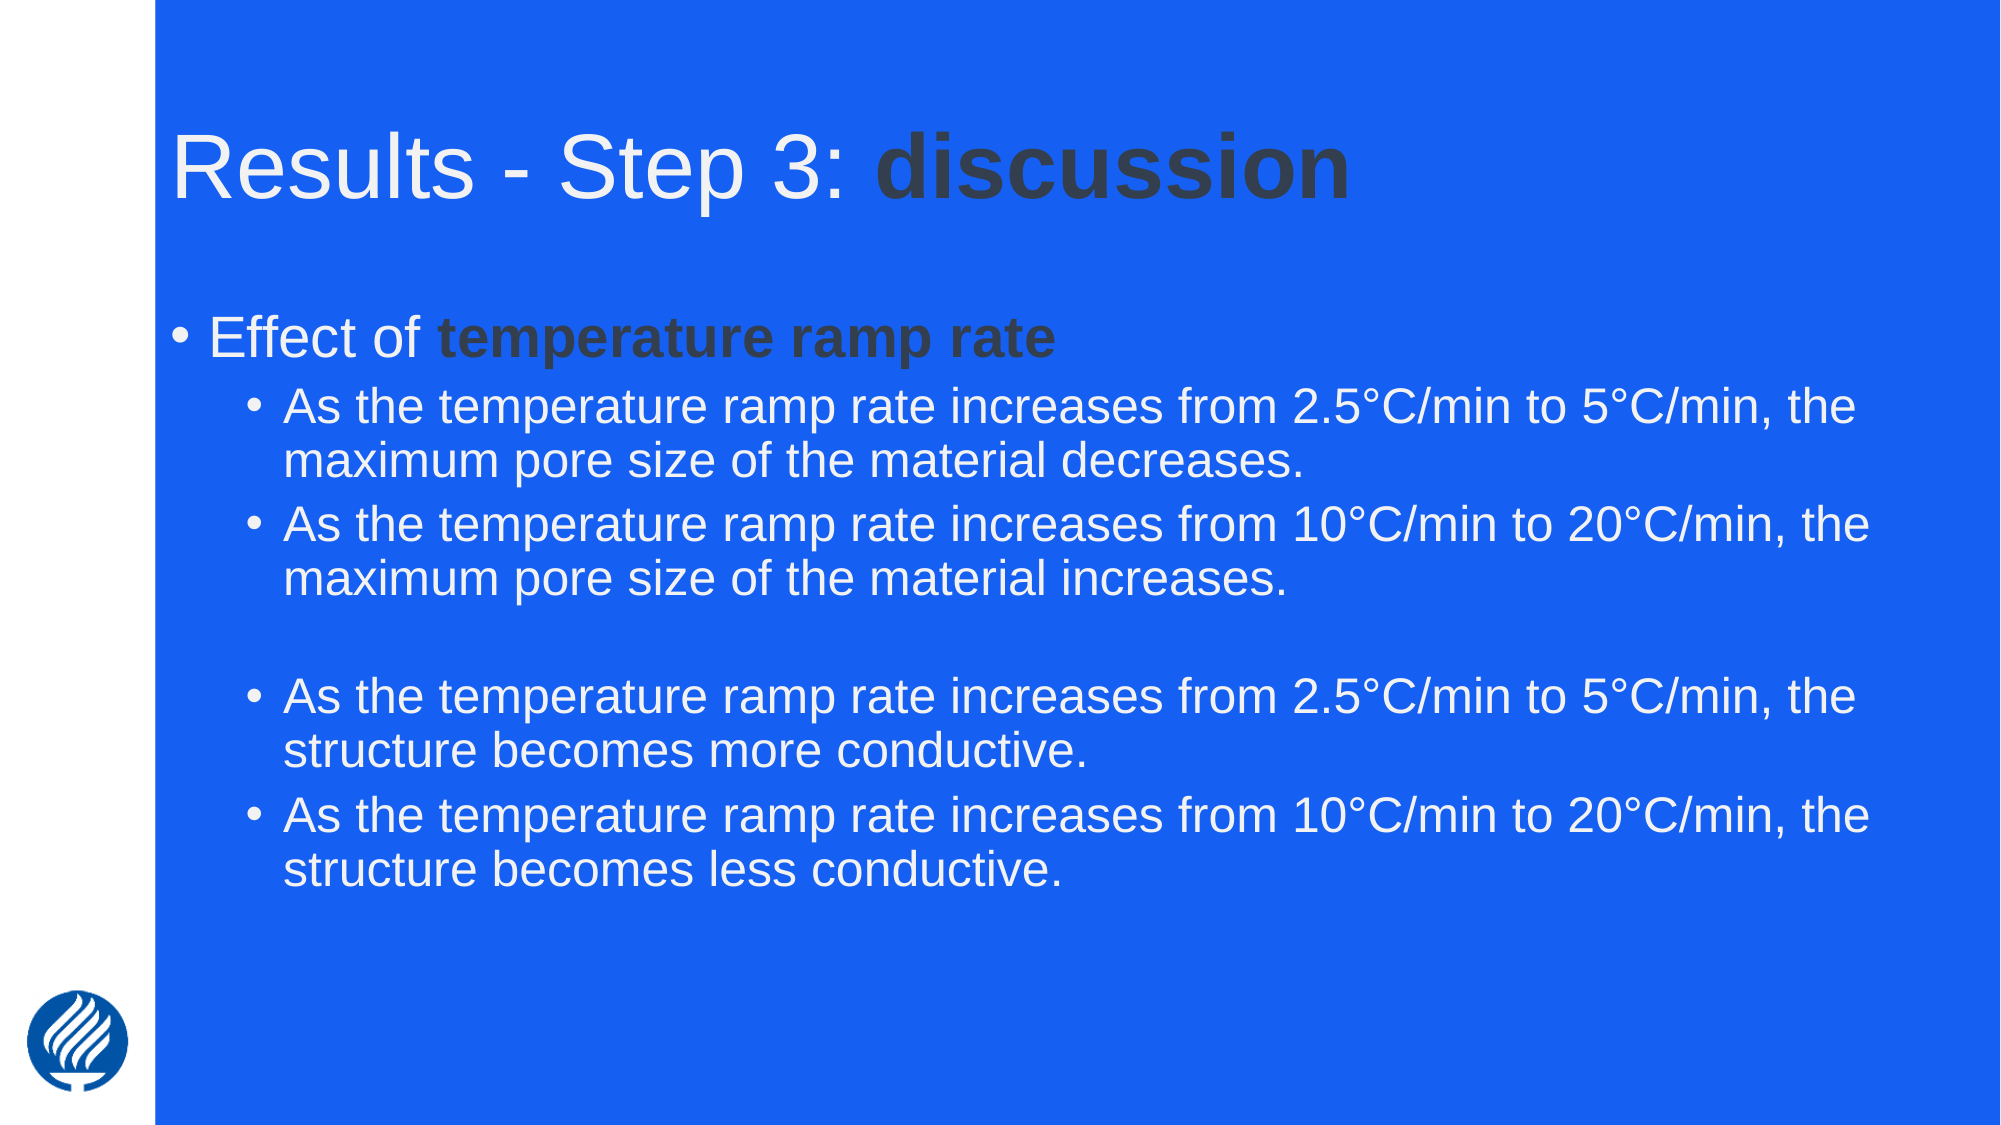

# Results - Step 3: discussion
Effect of temperature ramp rate
As the temperature ramp rate increases from 2.5°C/min to 5°C/min, the maximum pore size of the material decreases.
As the temperature ramp rate increases from 10°C/min to 20°C/min, the maximum pore size of the material increases.
As the temperature ramp rate increases from 2.5°C/min to 5°C/min, the structure becomes more conductive.
As the temperature ramp rate increases from 10°C/min to 20°C/min, the structure becomes less conductive.